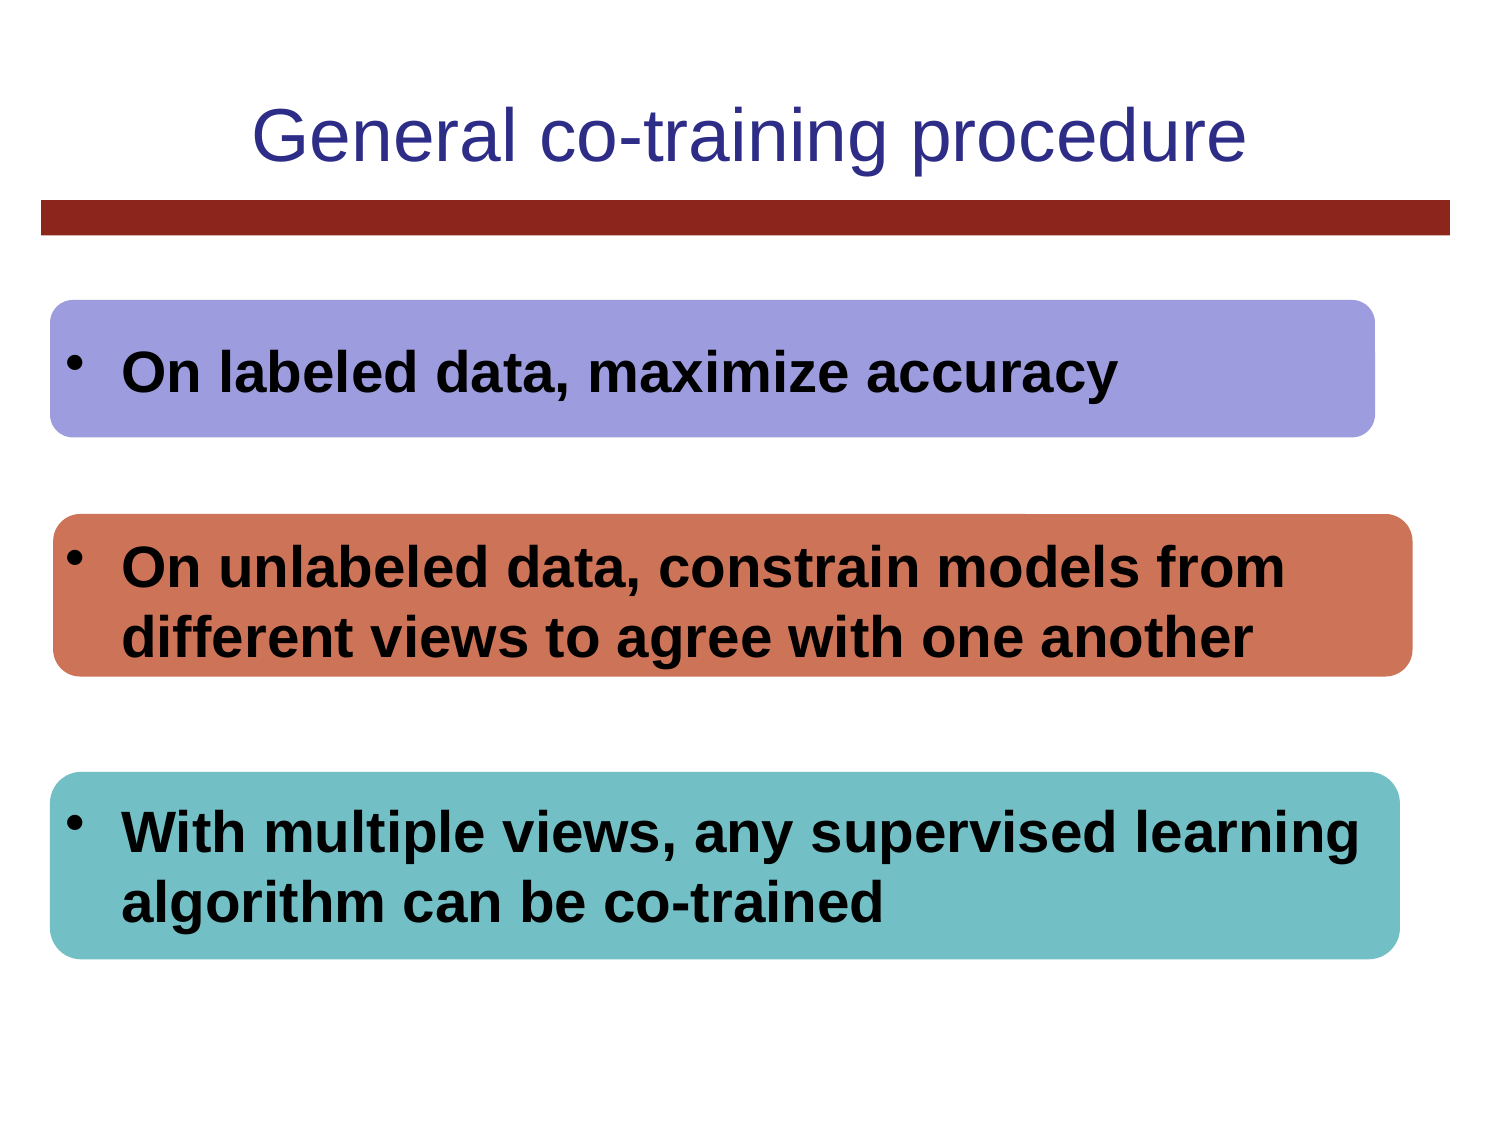

# General co-training procedure

On labeled data, maximize accuracy
On unlabeled data, constrain models from different views to agree with one another
With multiple views, any supervised learning algorithm can be co-trained